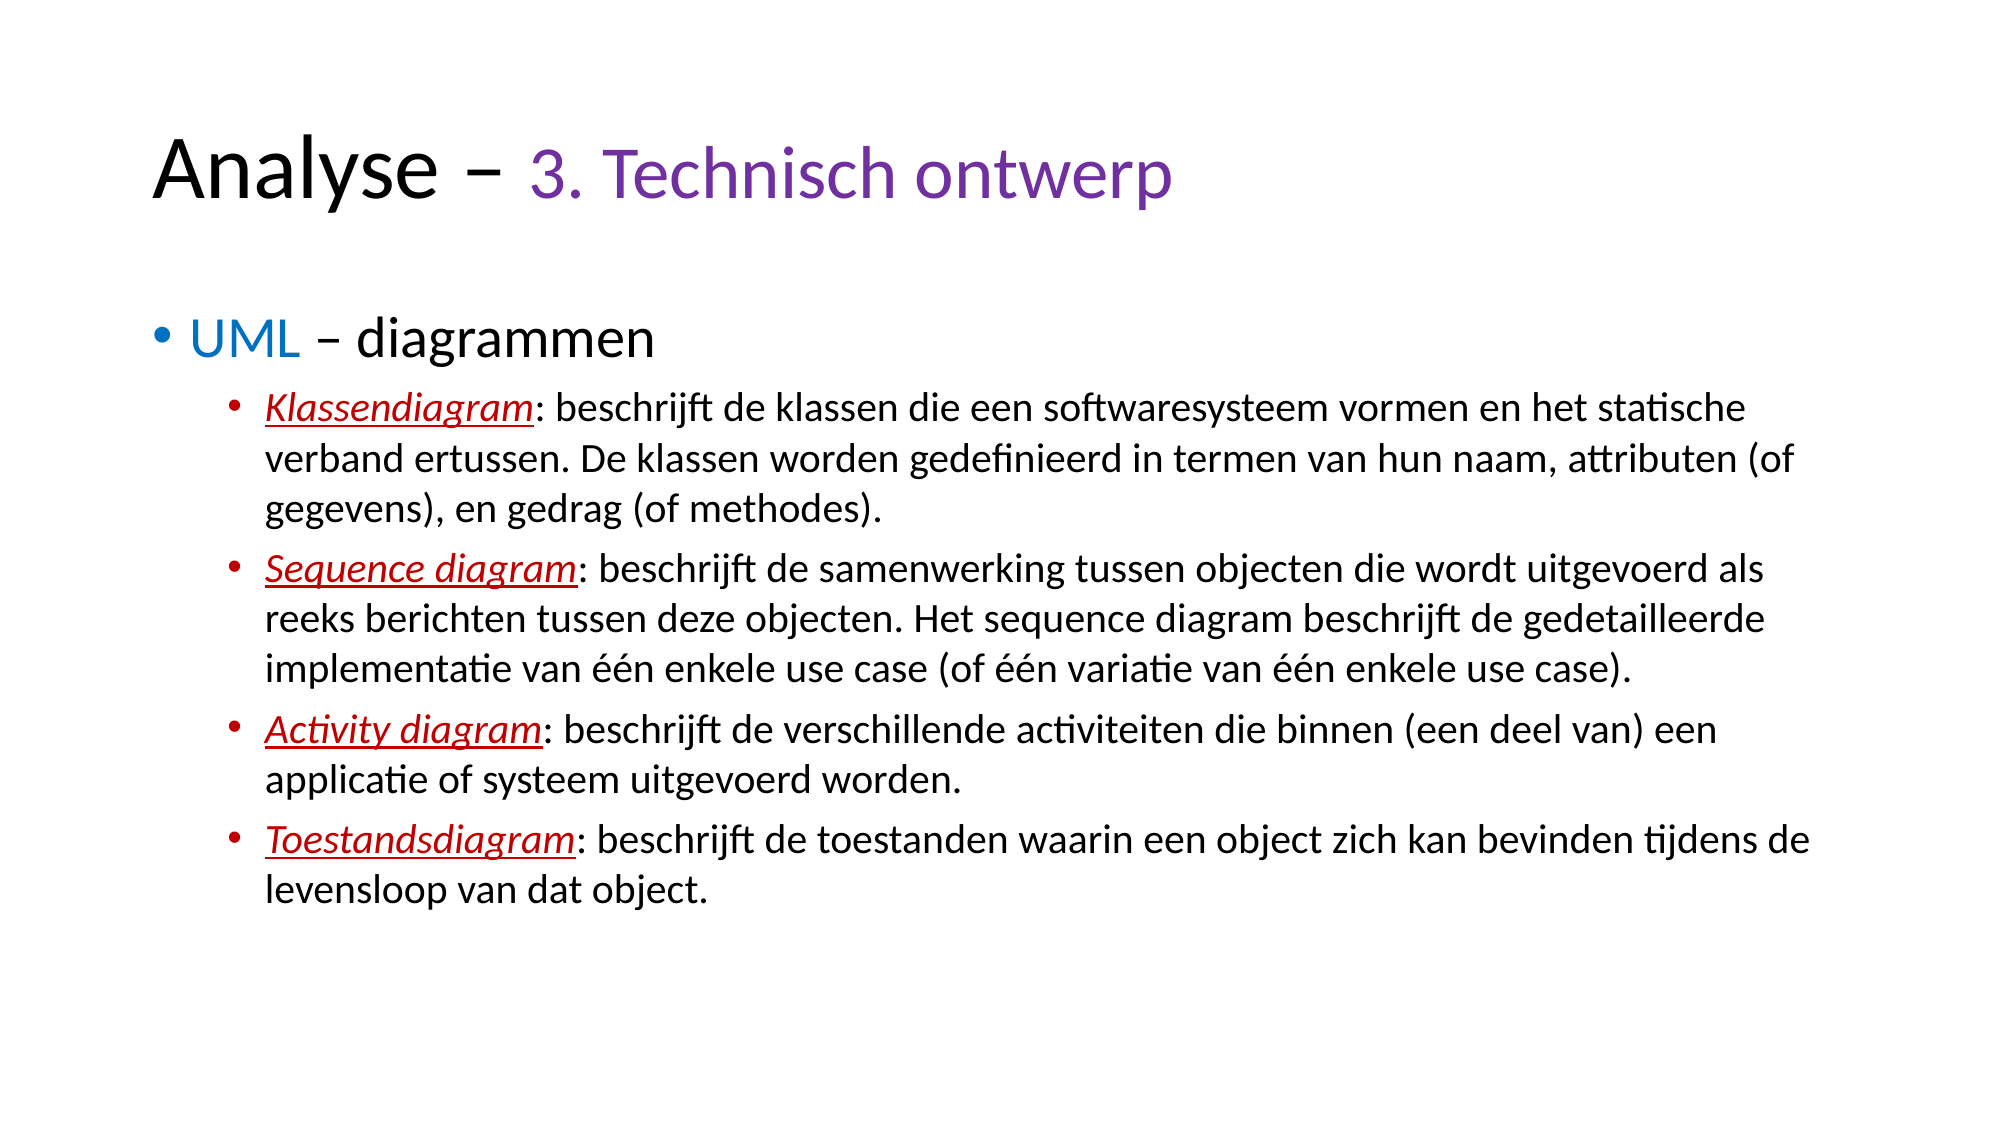

# Analyse – 3. Technisch ontwerp
UML – diagrammen
Klassendiagram: beschrijft de klassen die een softwaresysteem vormen en het statische verband ertussen. De klassen worden gedefinieerd in termen van hun naam, attributen (of gegevens), en gedrag (of methodes).
Sequence diagram: beschrijft de samenwerking tussen objecten die wordt uitgevoerd als reeks berichten tussen deze objecten. Het sequence diagram beschrijft de gedetailleerde implementatie van één enkele use case (of één variatie van één enkele use case).
Activity diagram: beschrijft de verschillende activiteiten die binnen (een deel van) een applicatie of systeem uitgevoerd worden.
Toestandsdiagram: beschrijft de toestanden waarin een object zich kan bevinden tijdens de levensloop van dat object.